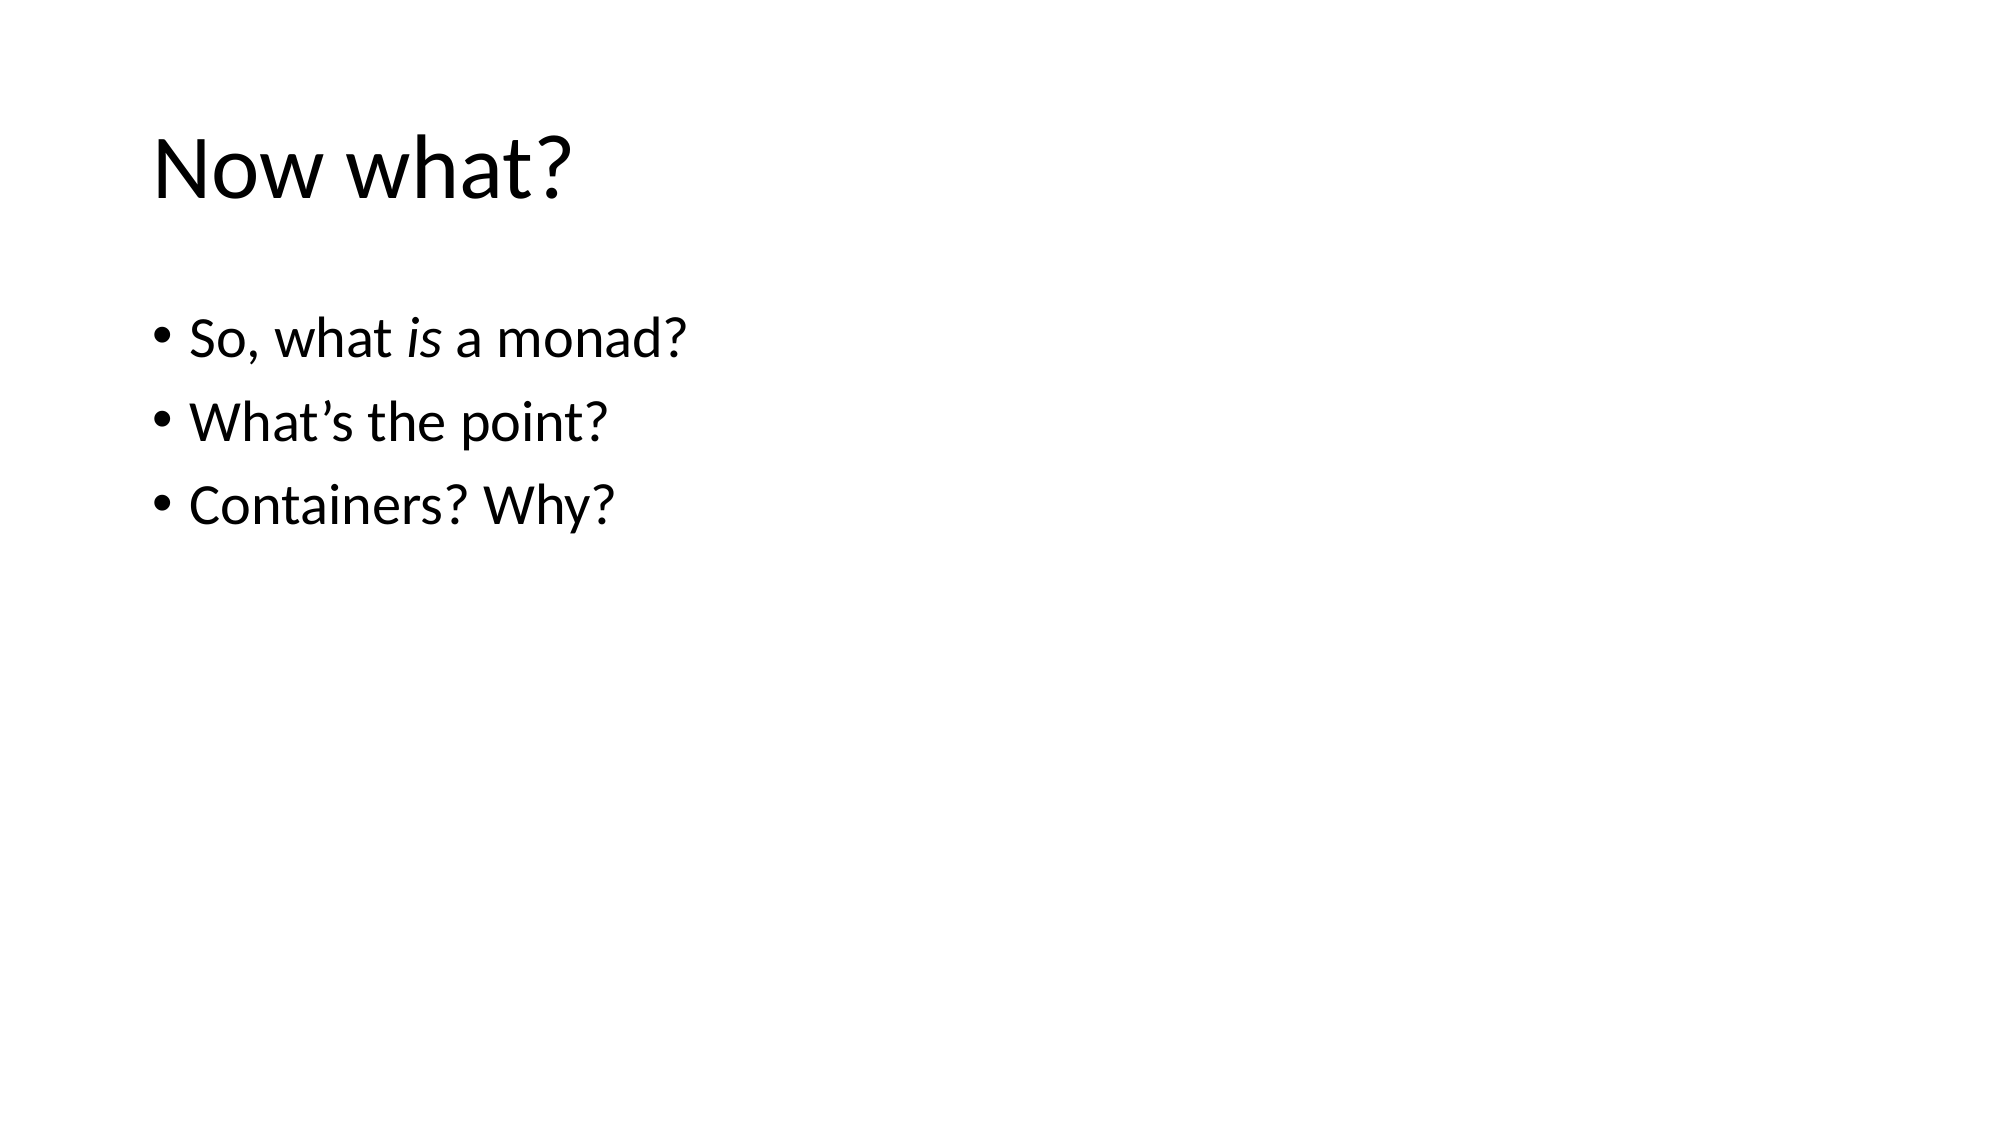

# Now what?
So, what is a monad?
What’s the point?
Containers? Why?